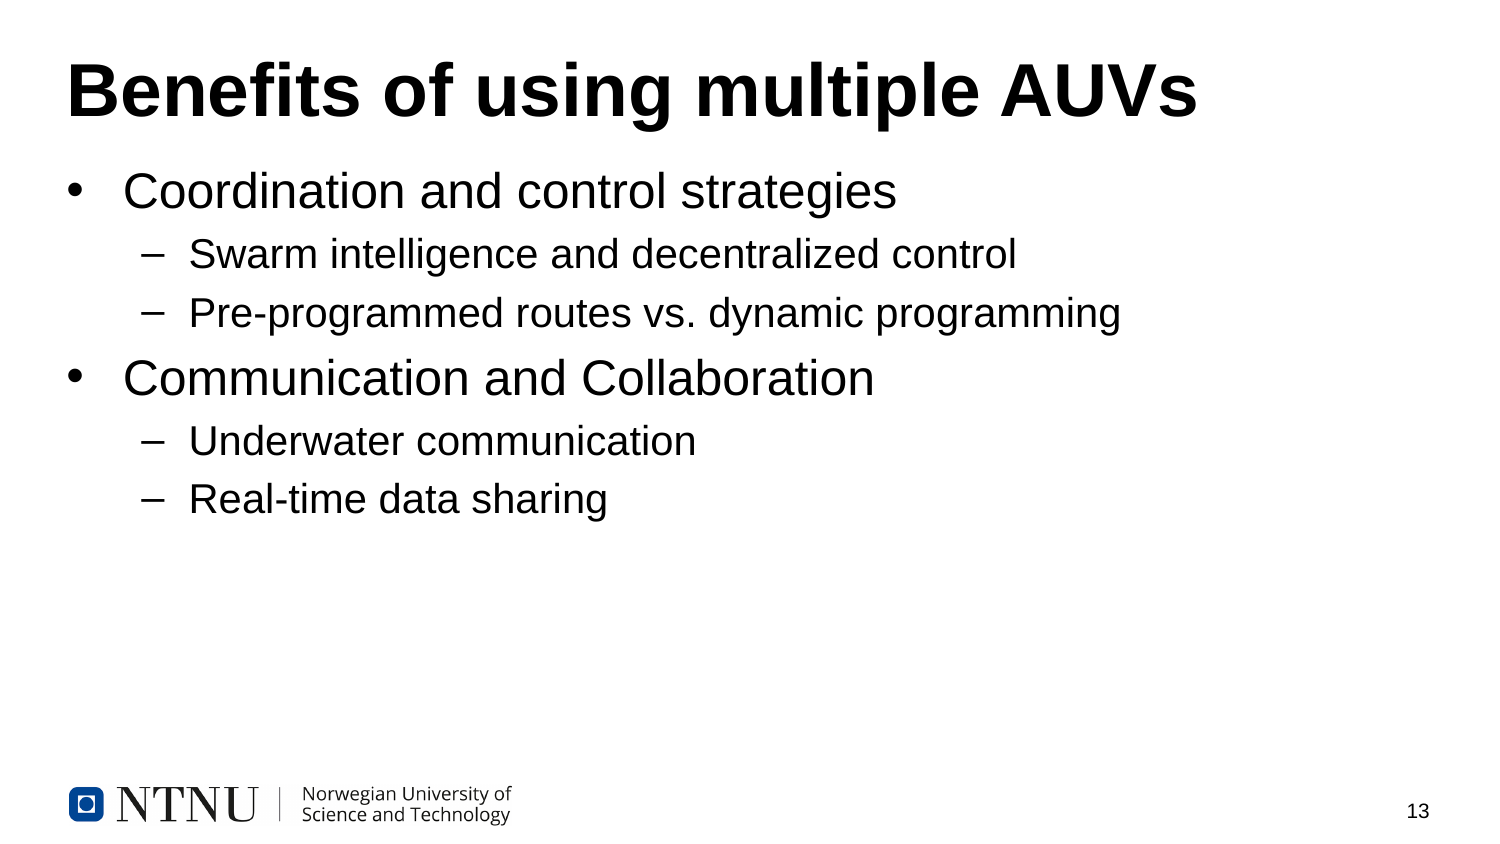

# Benefits of using multiple AUVs
Coordination and control strategies
Swarm intelligence and decentralized control
Pre-programmed routes vs. dynamic programming
Communication and Collaboration
Underwater communication
Real-time data sharing